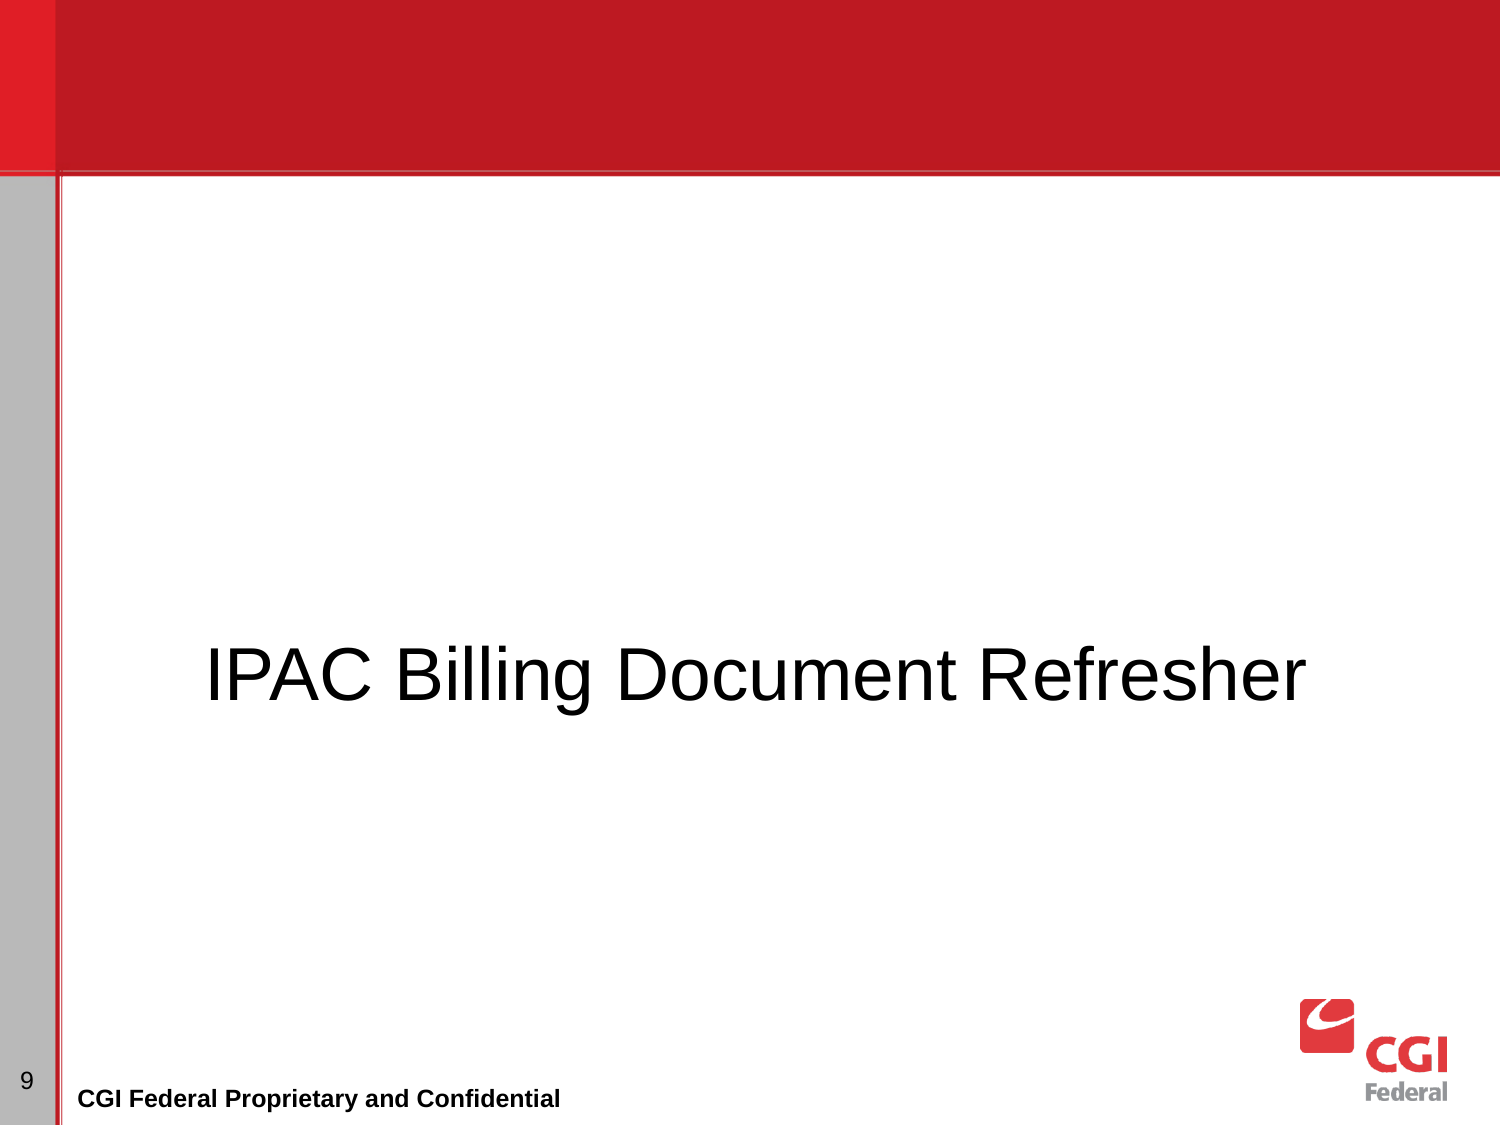

IPAC Billing Document Refresher
# Dunning
9
CGI Federal Proprietary and Confidential